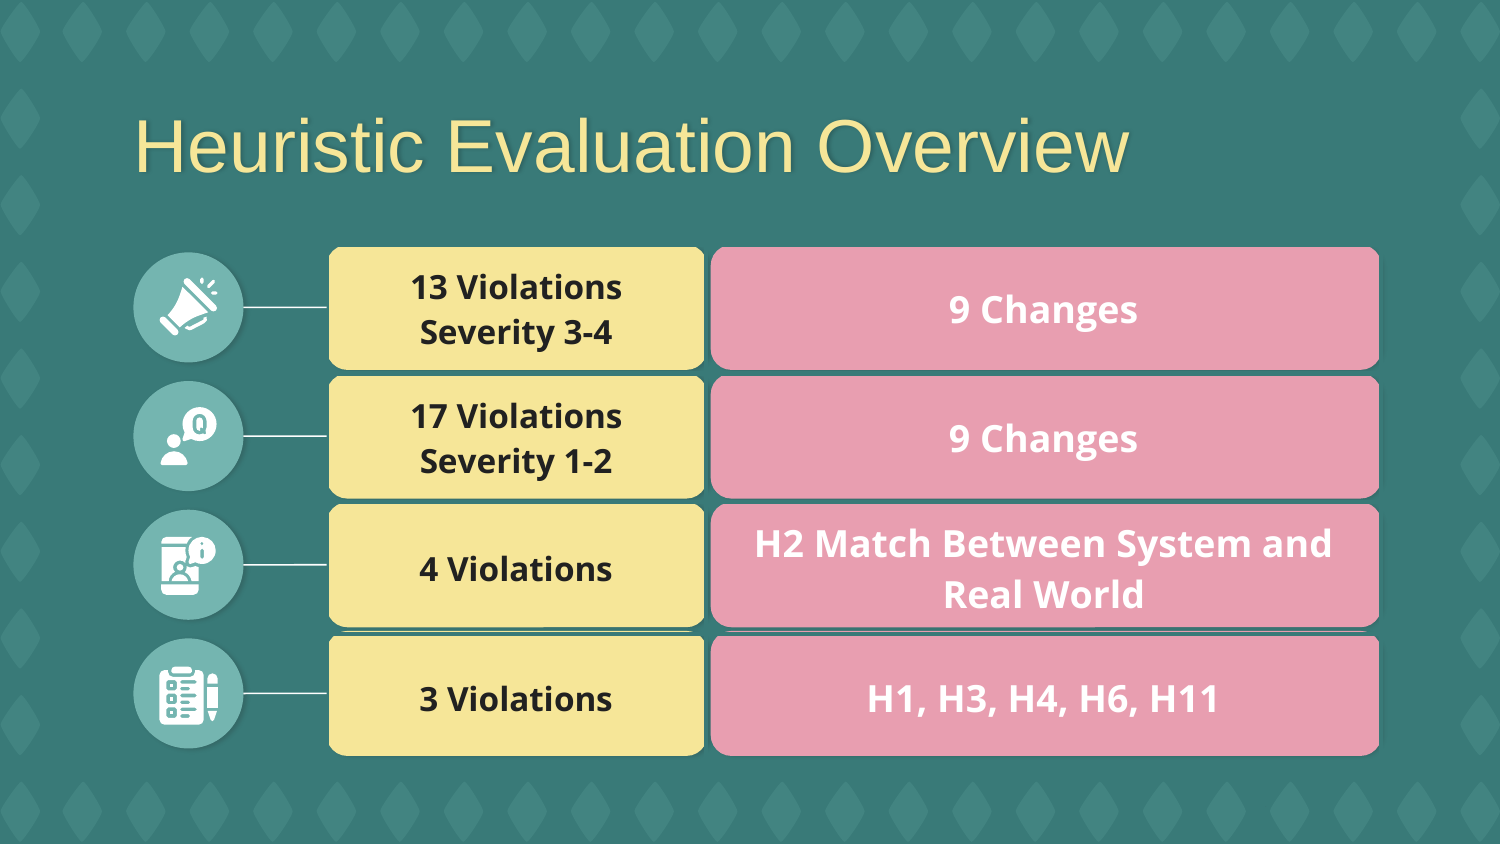

# Heuristic Evaluation Overview

| 13 Violations Severity 3-4 | 9 Changes |
| --- | --- |
| 17 Violations Severity 1-2 | 9 Changes |
| 4 Violations | H2 Match Between System and Real World |
| 3 Violations | H1, H3, H4, H6, H11 |